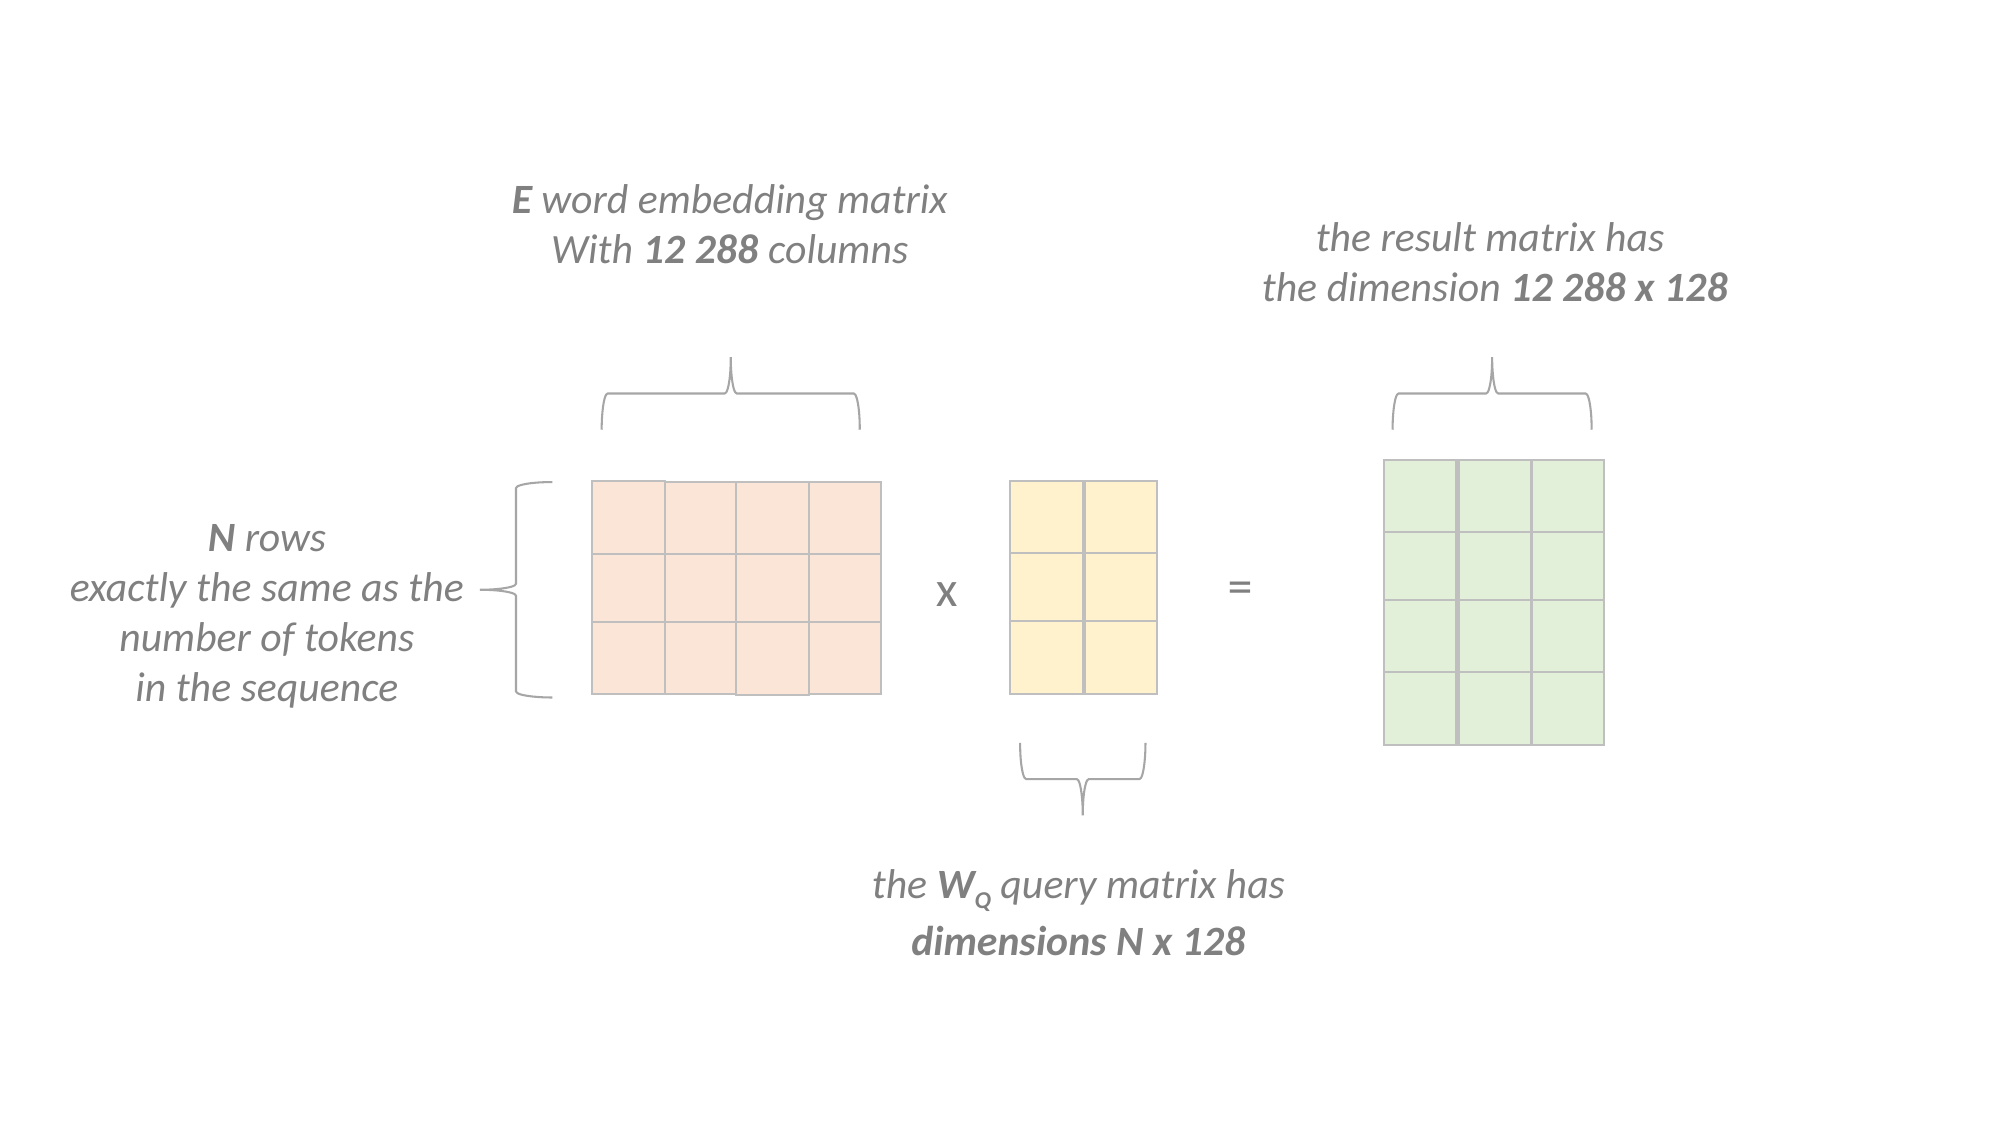

E word embedding matrix
With 12 288 columns

the result matrix has
the dimension 12 288 x 128

N rows
exactly the same as the
number of tokens
in the sequence

=
x

the WQ query matrix has
dimensions N x 128